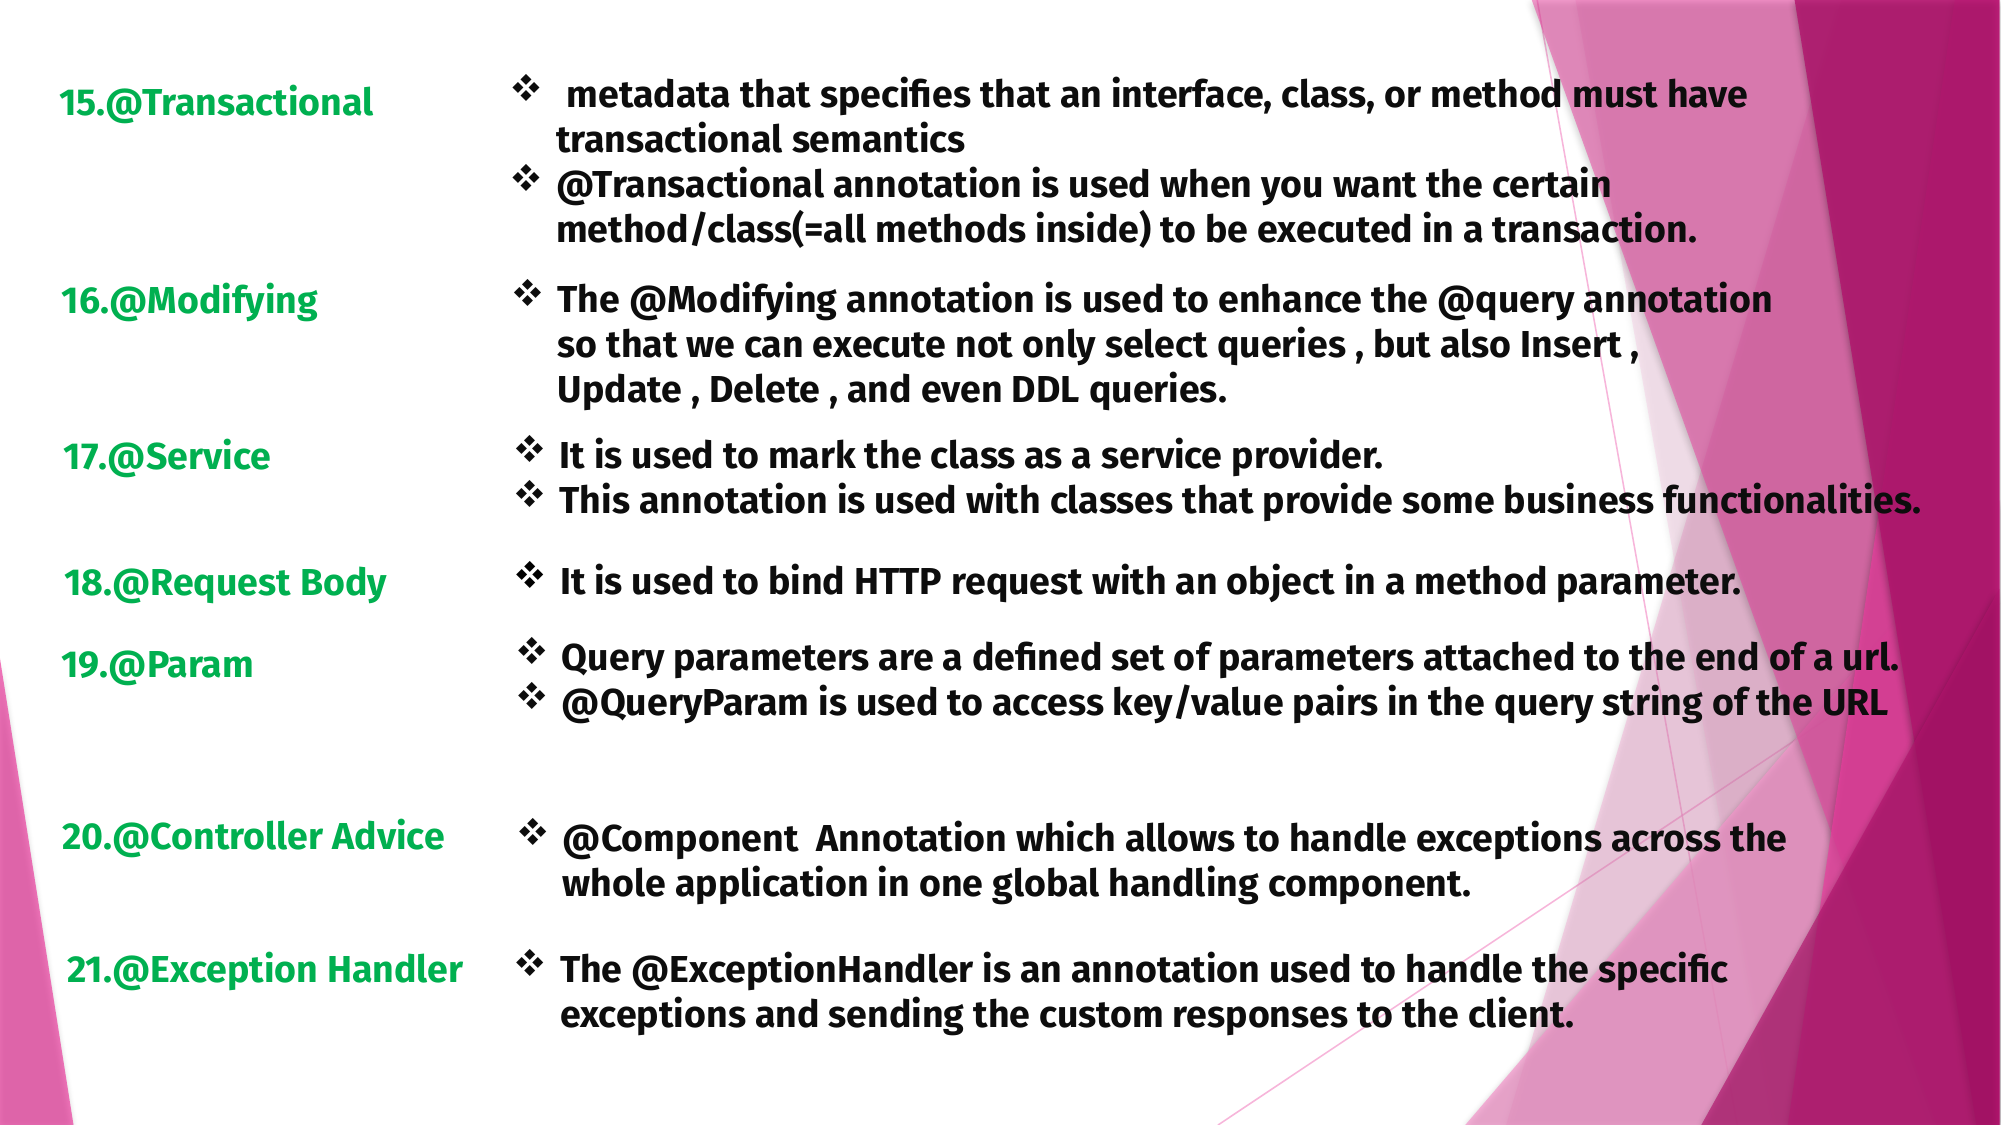

metadata that specifies that an interface, class, or method must have transactional semantics
@Transactional annotation is used when you want the certain method/class(=all methods inside) to be executed in a transaction.

15.@Transactional
The @Modifying annotation is used to enhance the @query annotation so that we can execute not only select queries , but also Insert , Update , Delete , and even DDL queries.
16.@Modifying
It is used to mark the class as a service provider.
This annotation is used with classes that provide some business functionalities.
17.@Service
It is used to bind HTTP request with an object in a method parameter.
18.@Request Body
Query parameters are a defined set of parameters attached to the end of a url.
@QueryParam is used to access key/value pairs in the query string of the URL

19.@Param
 20.@Controller Advice
@Component  Annotation which allows to handle exceptions across the whole application in one global handling component.
21.@Exception Handler
The @ExceptionHandler is an annotation used to handle the specific exceptions and sending the custom responses to the client.